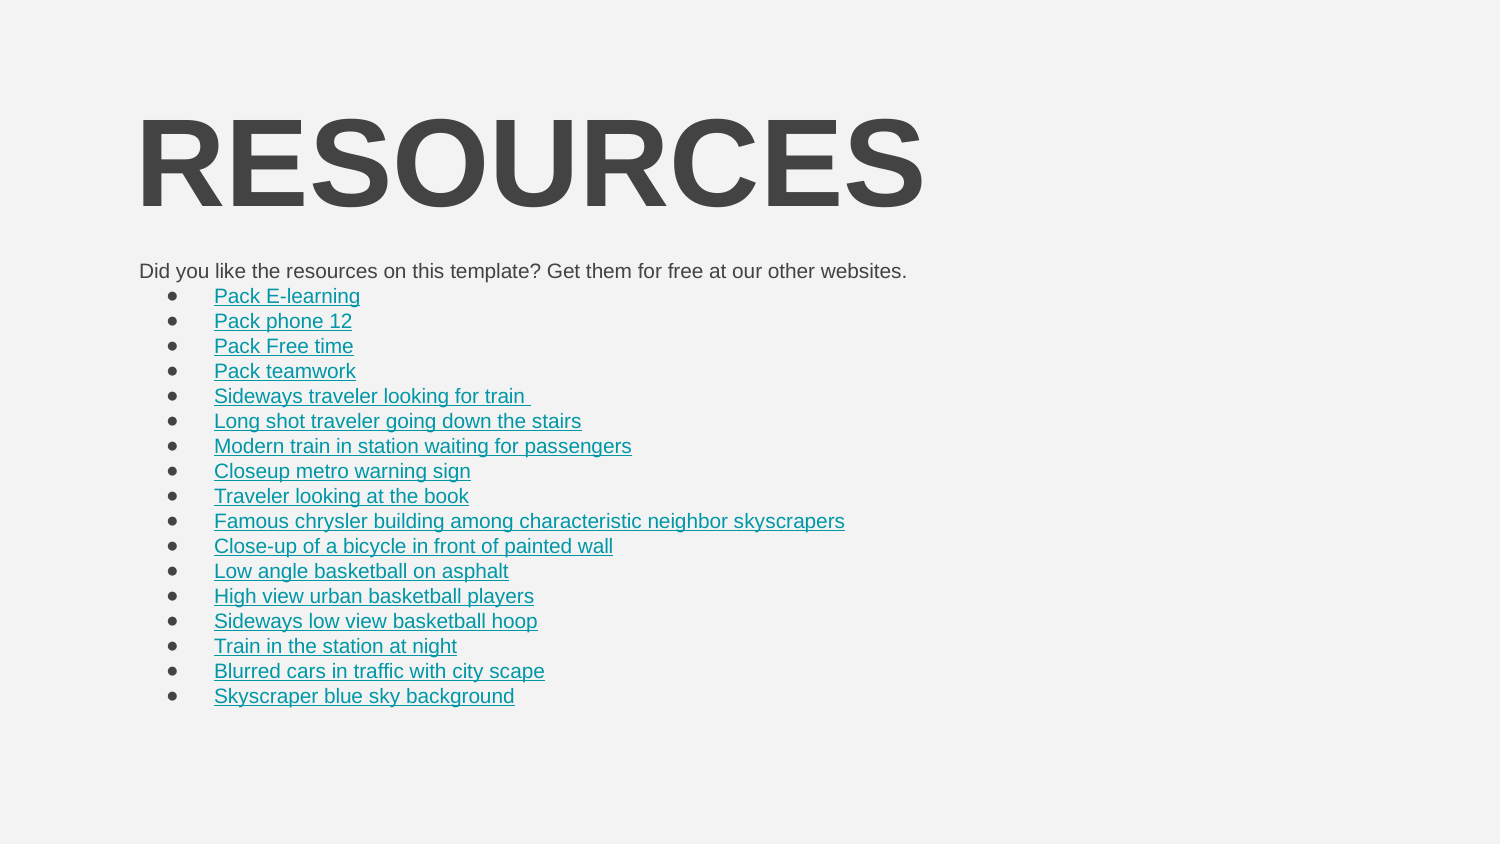

# RESOURCES
Did you like the resources on this template? Get them for free at our other websites.
Pack E-learning
Pack phone 12
Pack Free time
Pack teamwork
Sideways traveler looking for train
Long shot traveler going down the stairs
Modern train in station waiting for passengers
Closeup metro warning sign
Traveler looking at the book
Famous chrysler building among characteristic neighbor skyscrapers
Close-up of a bicycle in front of painted wall
Low angle basketball on asphalt
High view urban basketball players
Sideways low view basketball hoop
Train in the station at night
Blurred cars in traffic with city scape
Skyscraper blue sky background